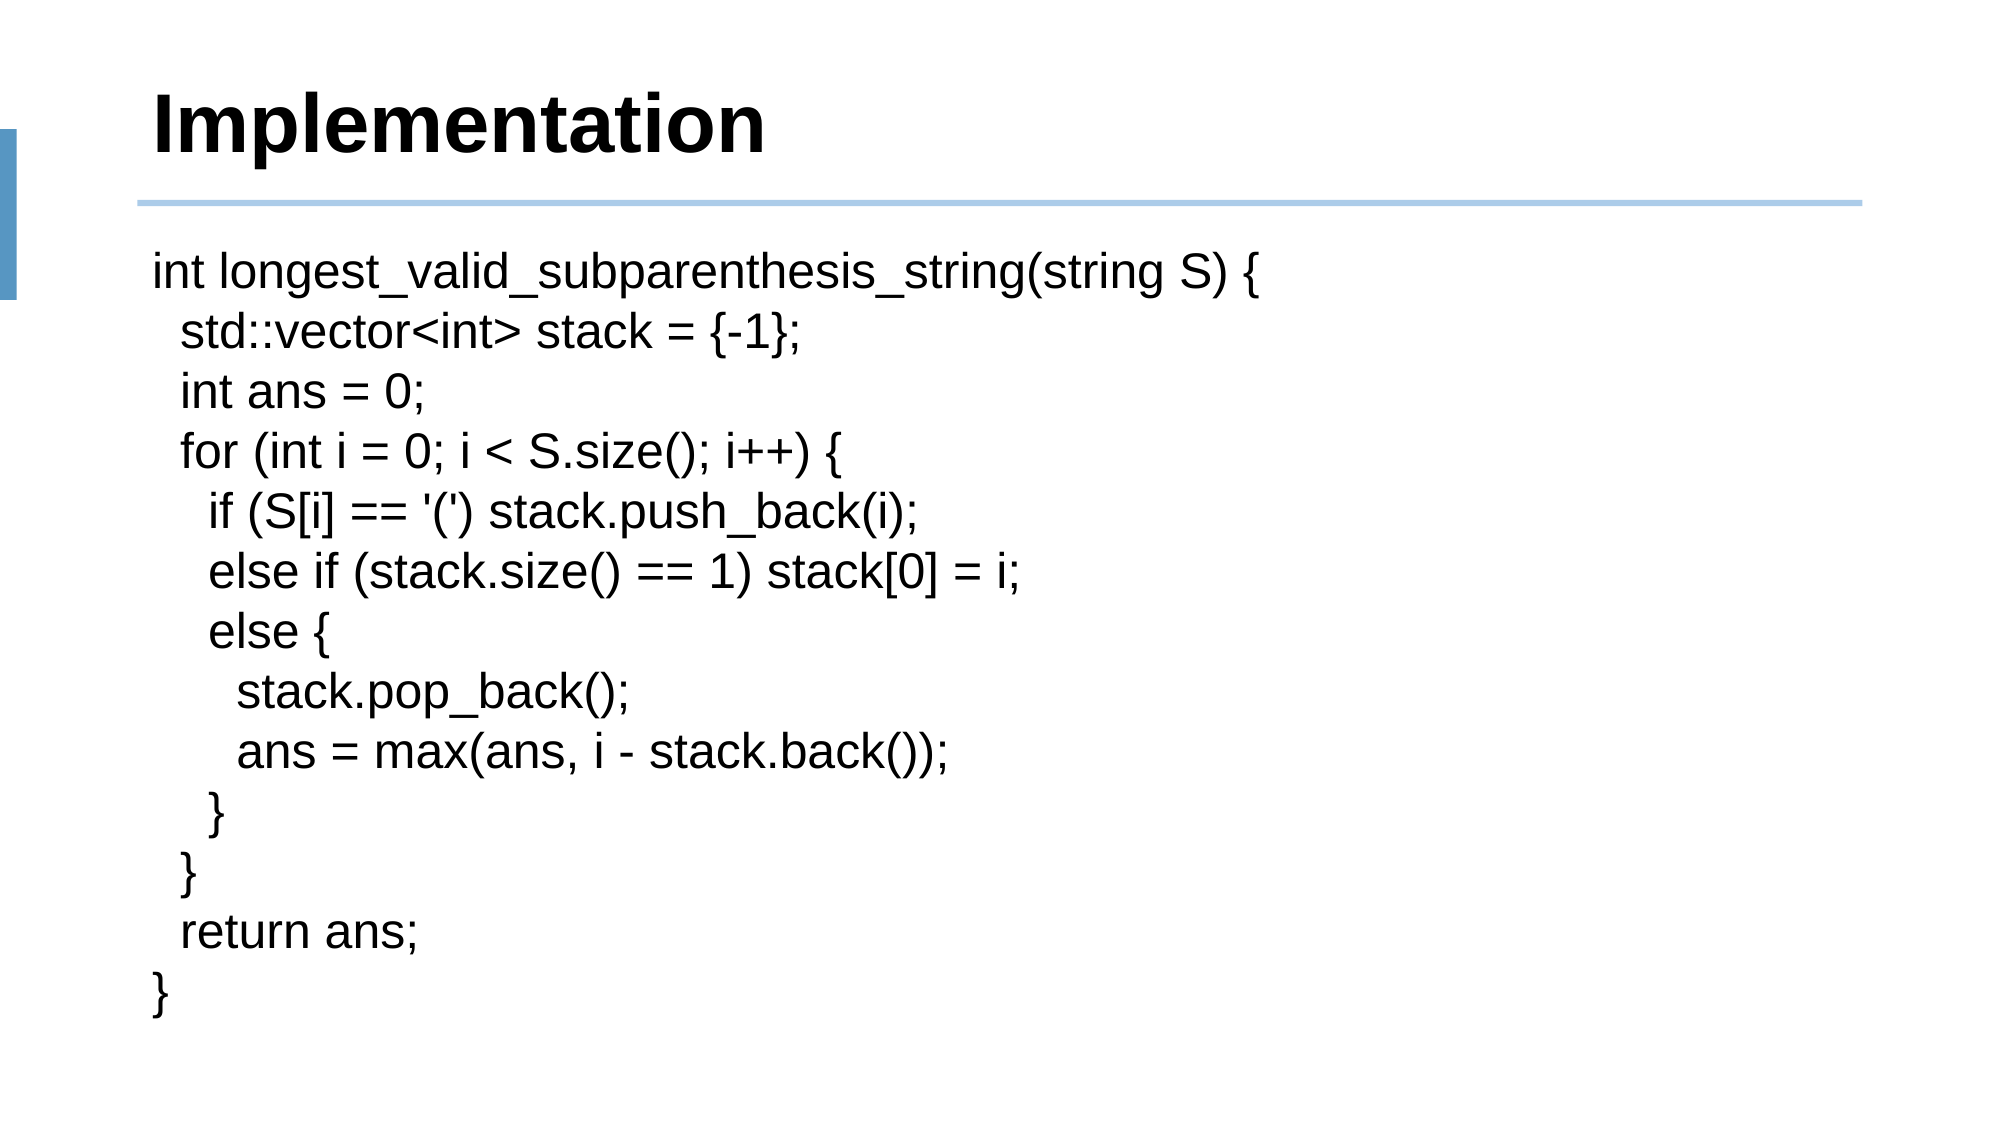

# Implementation
int longest_valid_subparenthesis_string(string S) {
  std::vector<int> stack = {-1};
  int ans = 0;
  for (int i = 0; i < S.size(); i++) {
    if (S[i] == '(') stack.push_back(i);
    else if (stack.size() == 1) stack[0] = i;
    else {
      stack.pop_back();
      ans = max(ans, i - stack.back());
    }
  }
  return ans;
}